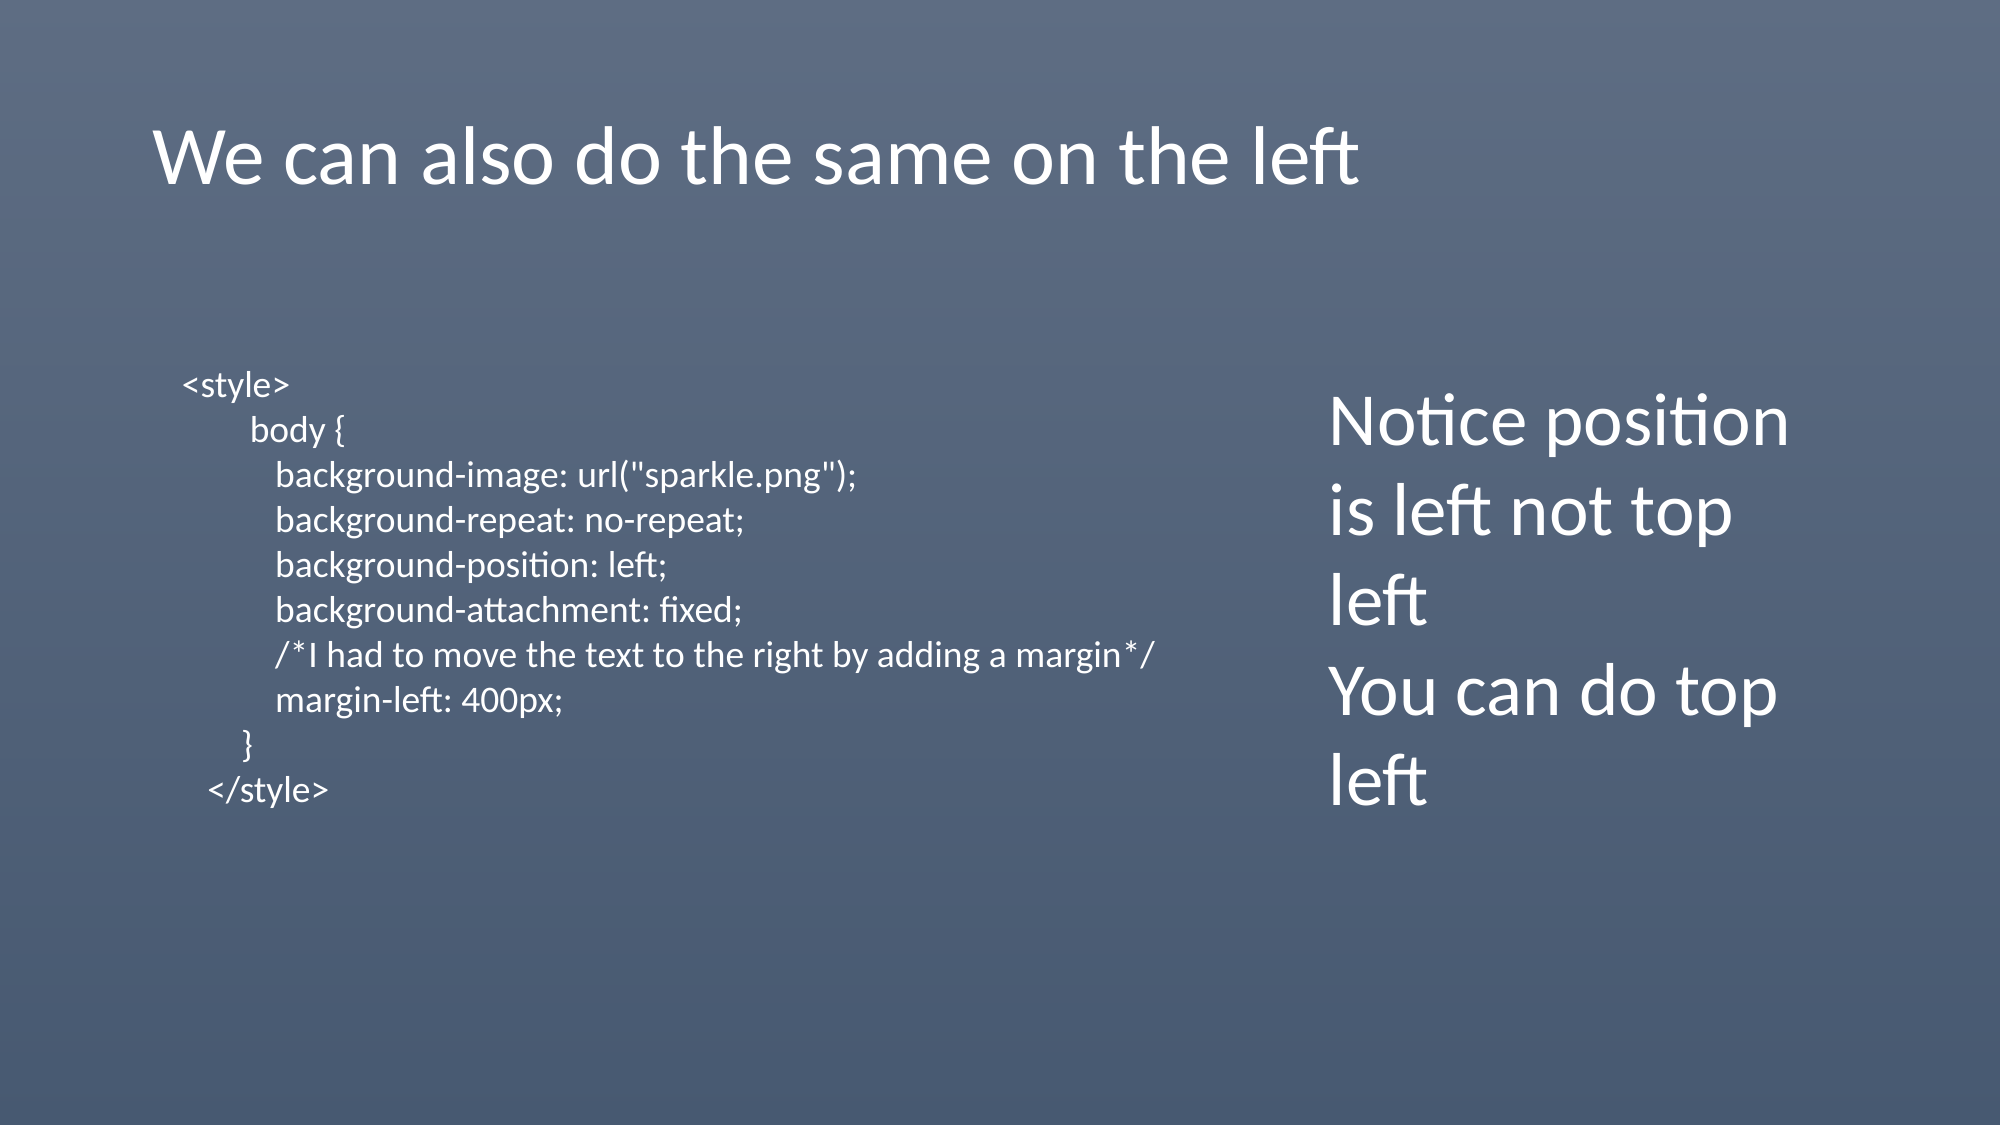

# We can also do the same on the left
 <style>
         body {
            background-image: url("sparkle.png");
            background-repeat: no-repeat;
            background-position: left;
            background-attachment: fixed;
            /*I had to move the text to the right by adding a margin*/
            margin-left: 400px;
        }
    </style>
Notice position is left not top left
You can do top left